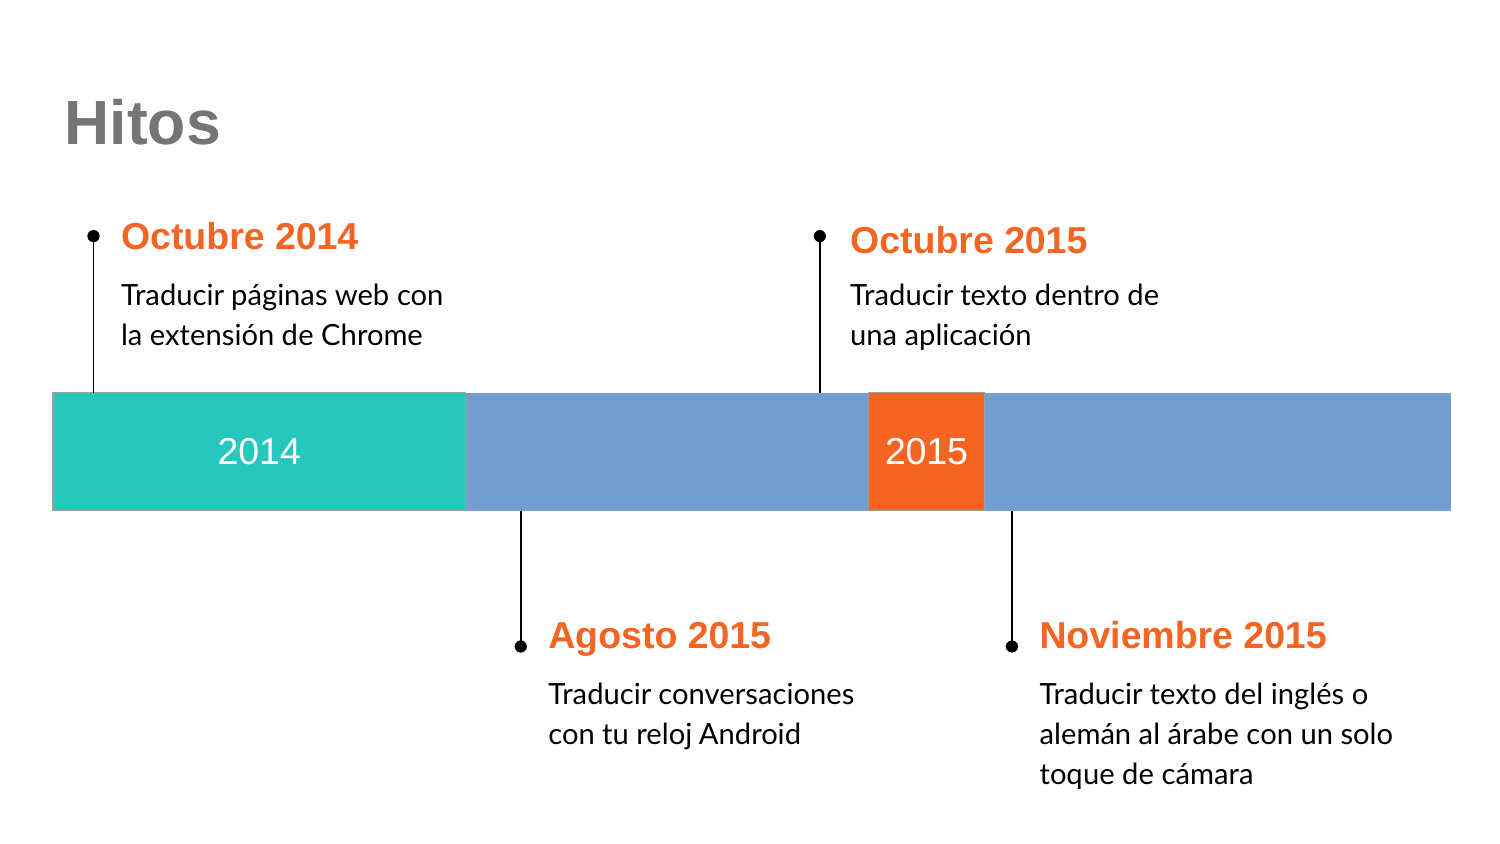

# Hitos
Octubre 2014
Octubre 2015
Traducir páginas web con la extensión de Chrome

Traducir texto dentro de una aplicación
| 2014 |  |  |  | 2015 |  |  |  |  |  |  |  |
| --- | --- | --- | --- | --- | --- | --- | --- | --- | --- | --- | --- |
Agosto 2015
Noviembre 2015
Traducir conversaciones con tu reloj Android
Traducir texto del inglés o alemán al árabe con un solo toque de cámara